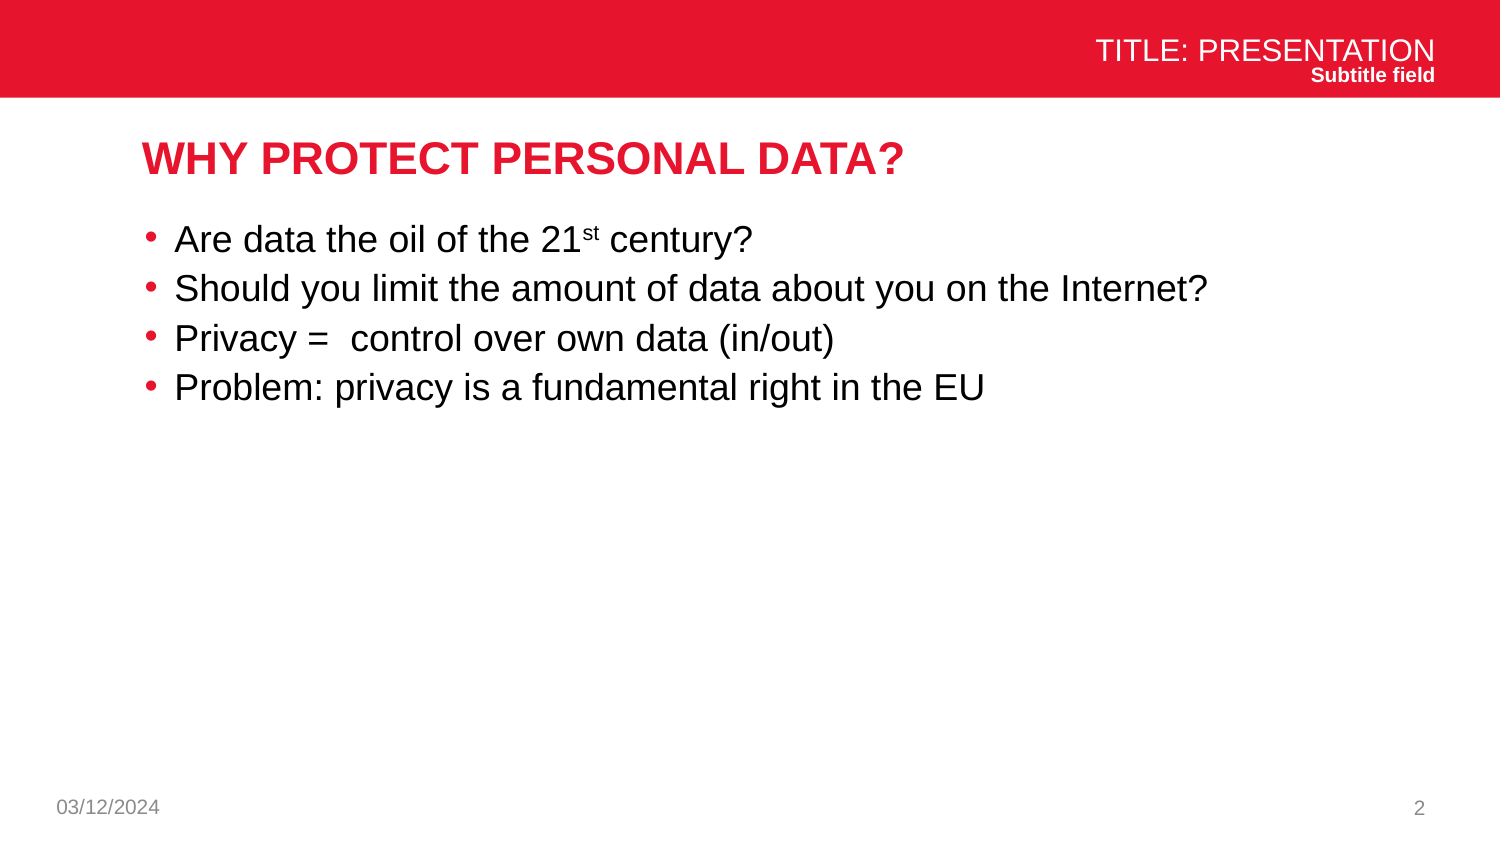

Title: Presentation
Subtitle field
# Why protect personal data?
Are data the oil of the 21st century?
Should you limit the amount of data about you on the Internet?
Privacy =  control over own data (in/out)
Problem: privacy is a fundamental right in the EU

03/12/2024
2